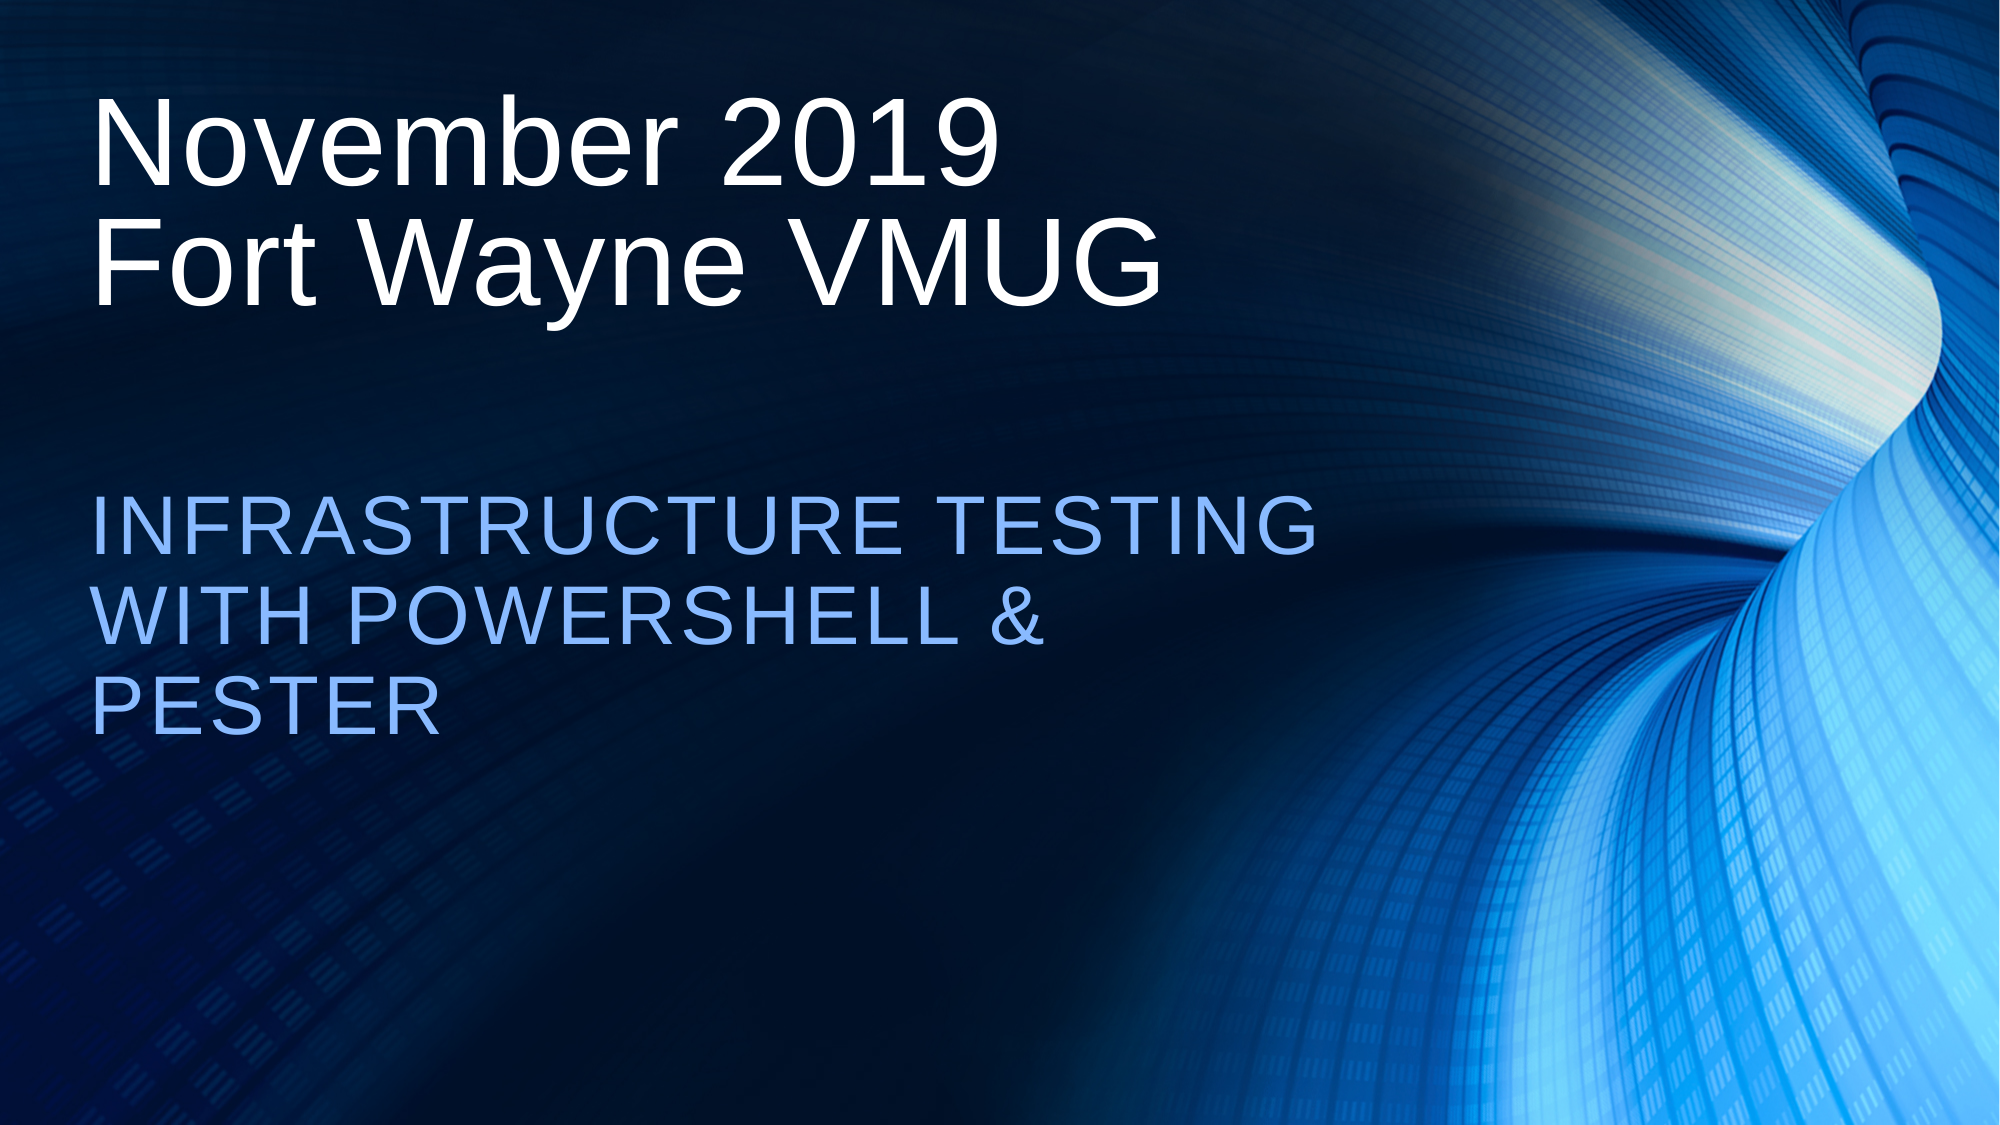

# November 2019 Fort Wayne VMUG
Infrastructure Testing
With PowerShell & Pester